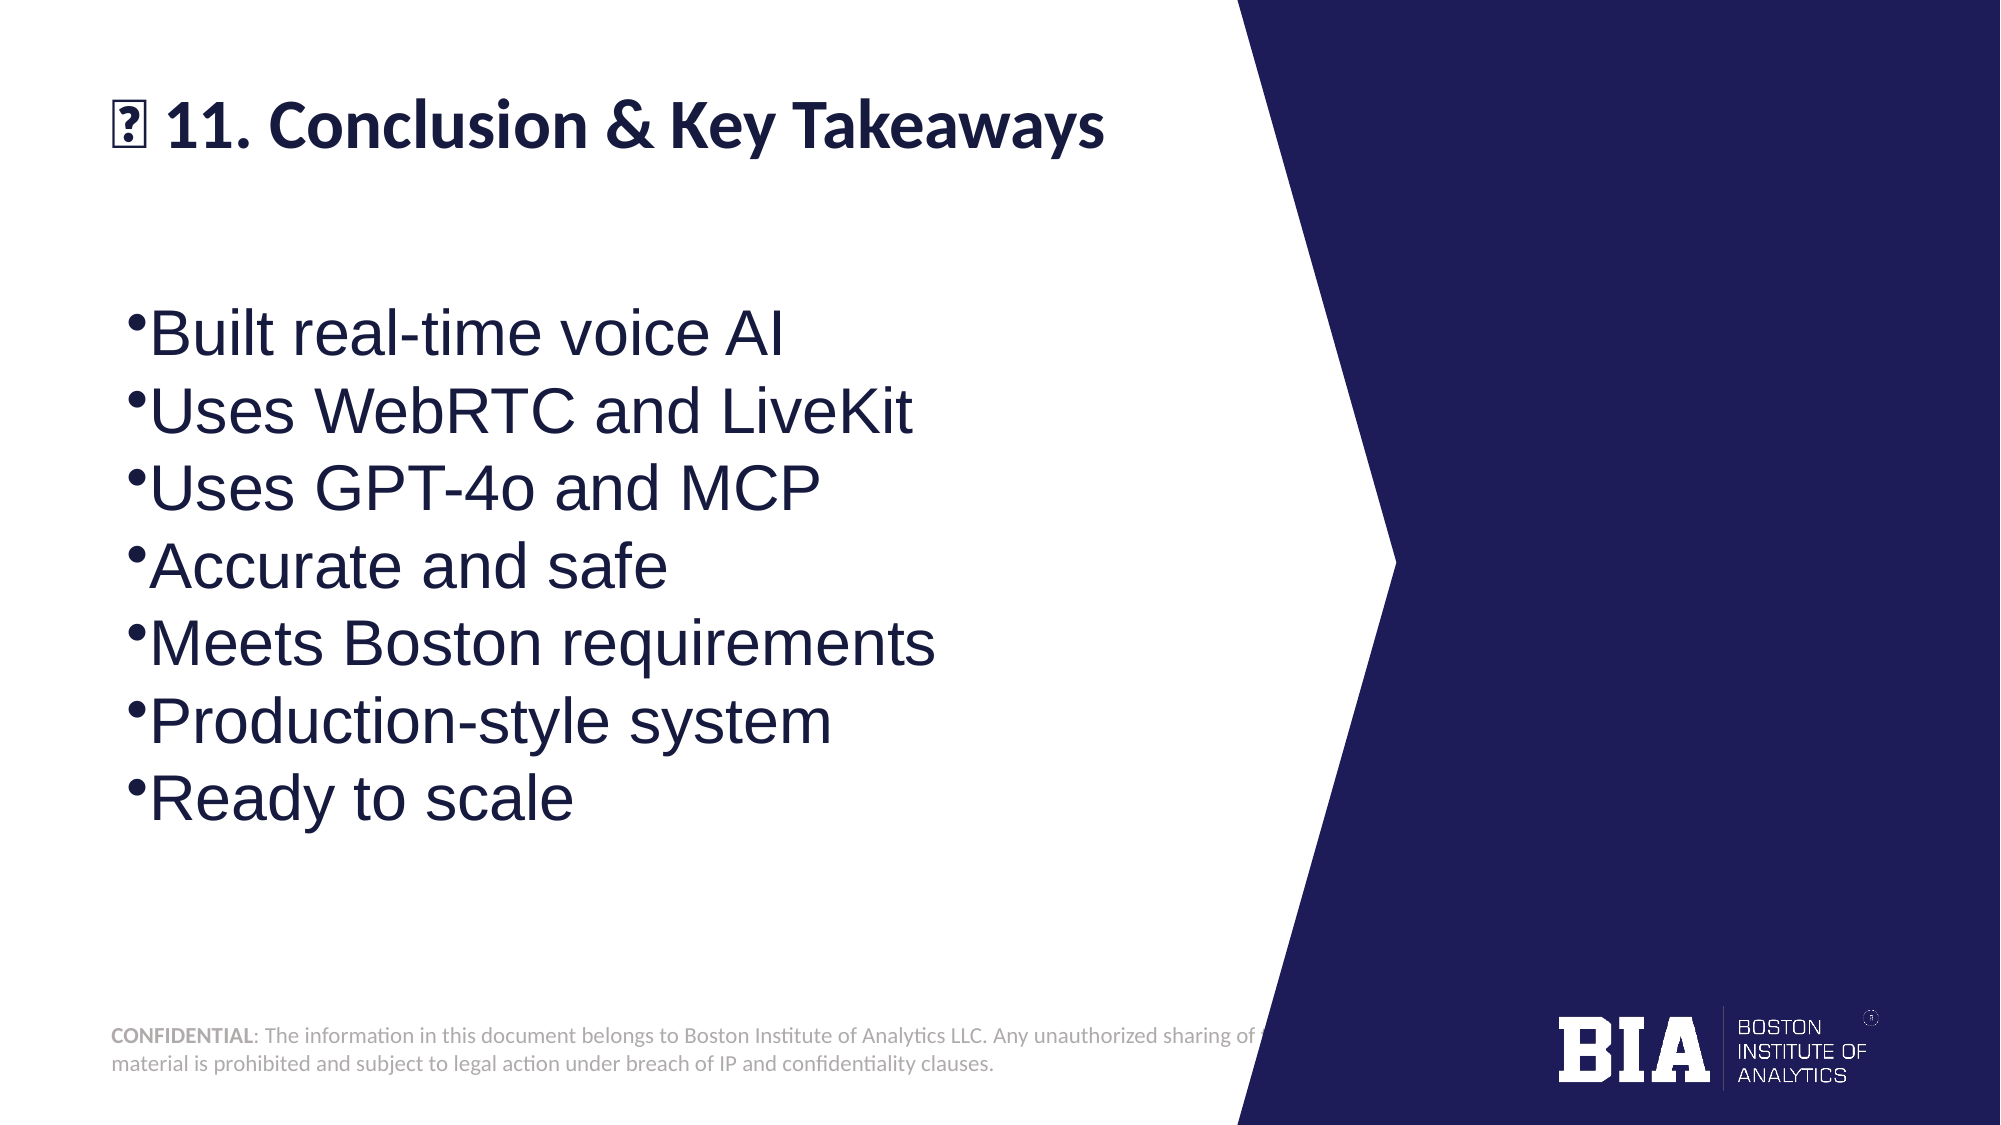

# 🧭 11. Conclusion & Key Takeaways
Built real-time voice AI
Uses WebRTC and LiveKit
Uses GPT-4o and MCP
Accurate and safe
Meets Boston requirements
Production-style system
Ready to scale